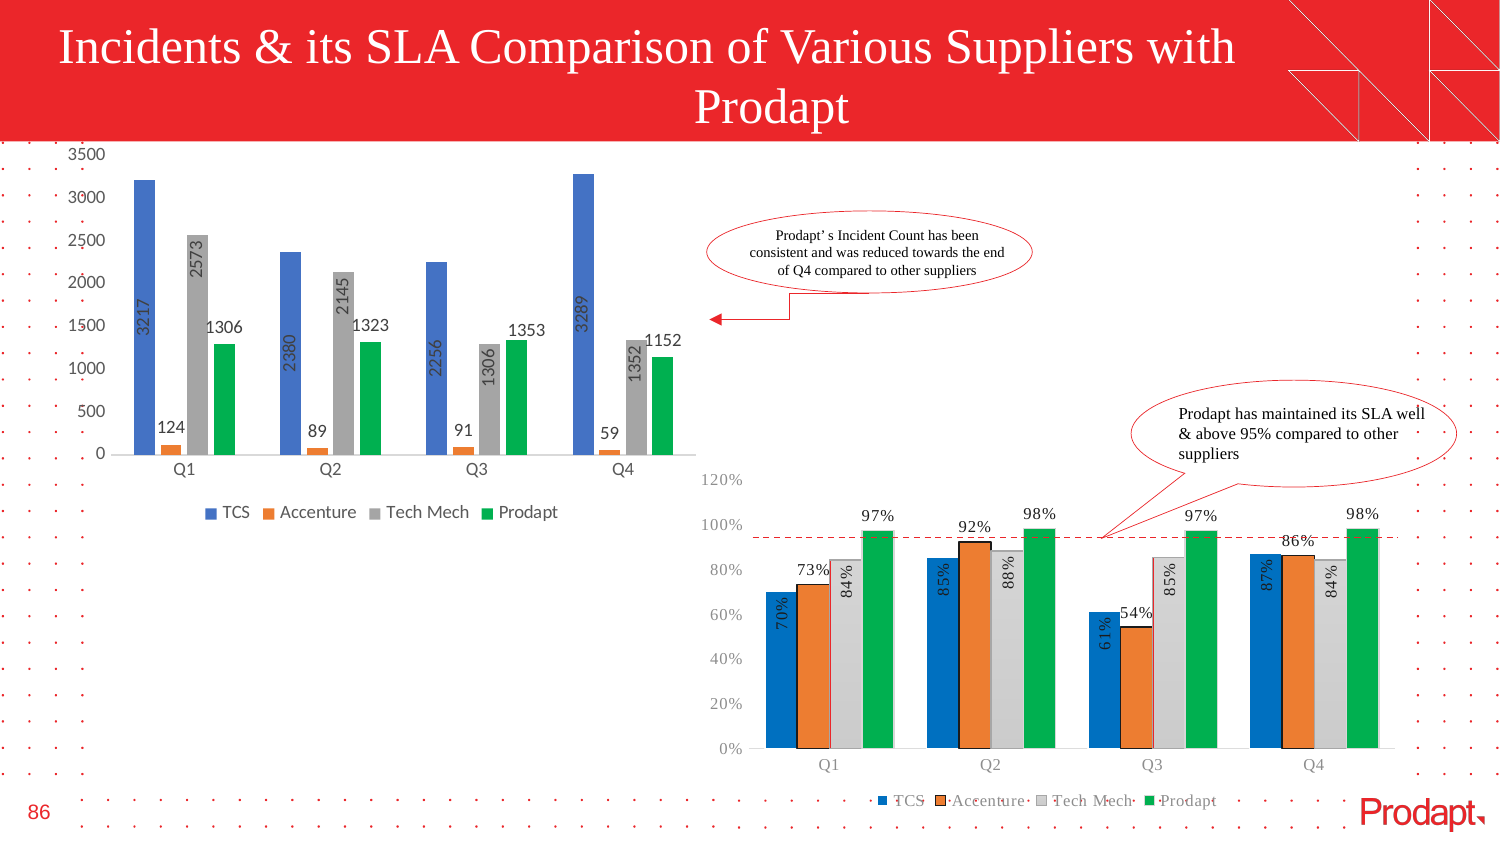

Incidents & its SLA Comparison of Various Suppliers with
Prodapt

### Chart

| Category | TCS | Accenture | Tech Mech | Prodapt |
|---|---|---|---|---|
| Q1 | 3217.0 | 124.0 | 2573.0 | 1306.0 |
| Q2 | 2380.0 | 89.0 | 2145.0 | 1323.0 |
| Q3 | 2256.0 | 91.0 | 1306.0 | 1353.0 |
| Q4 | 3289.0 | 59.0 | 1352.0 | 1152.0 |
Prodapt’ s Incident Count has been consistent and was reduced towards the end of Q4 compared to other suppliers

Prodapt has maintained its SLA well & above 95% compared to other suppliers

### Chart

| Category | TCS | Accenture | Tech Mech | Prodapt |
|---|---|---|---|---|
| Q1 | 0.7 | 0.73 | 0.84 | 0.97 |
| Q2 | 0.85 | 0.92 | 0.88 | 0.98 |
| Q3 | 0.61 | 0.54 | 0.85 | 0.97 |
| Q4 | 0.87 | 0.86 | 0.84 | 0.98 |